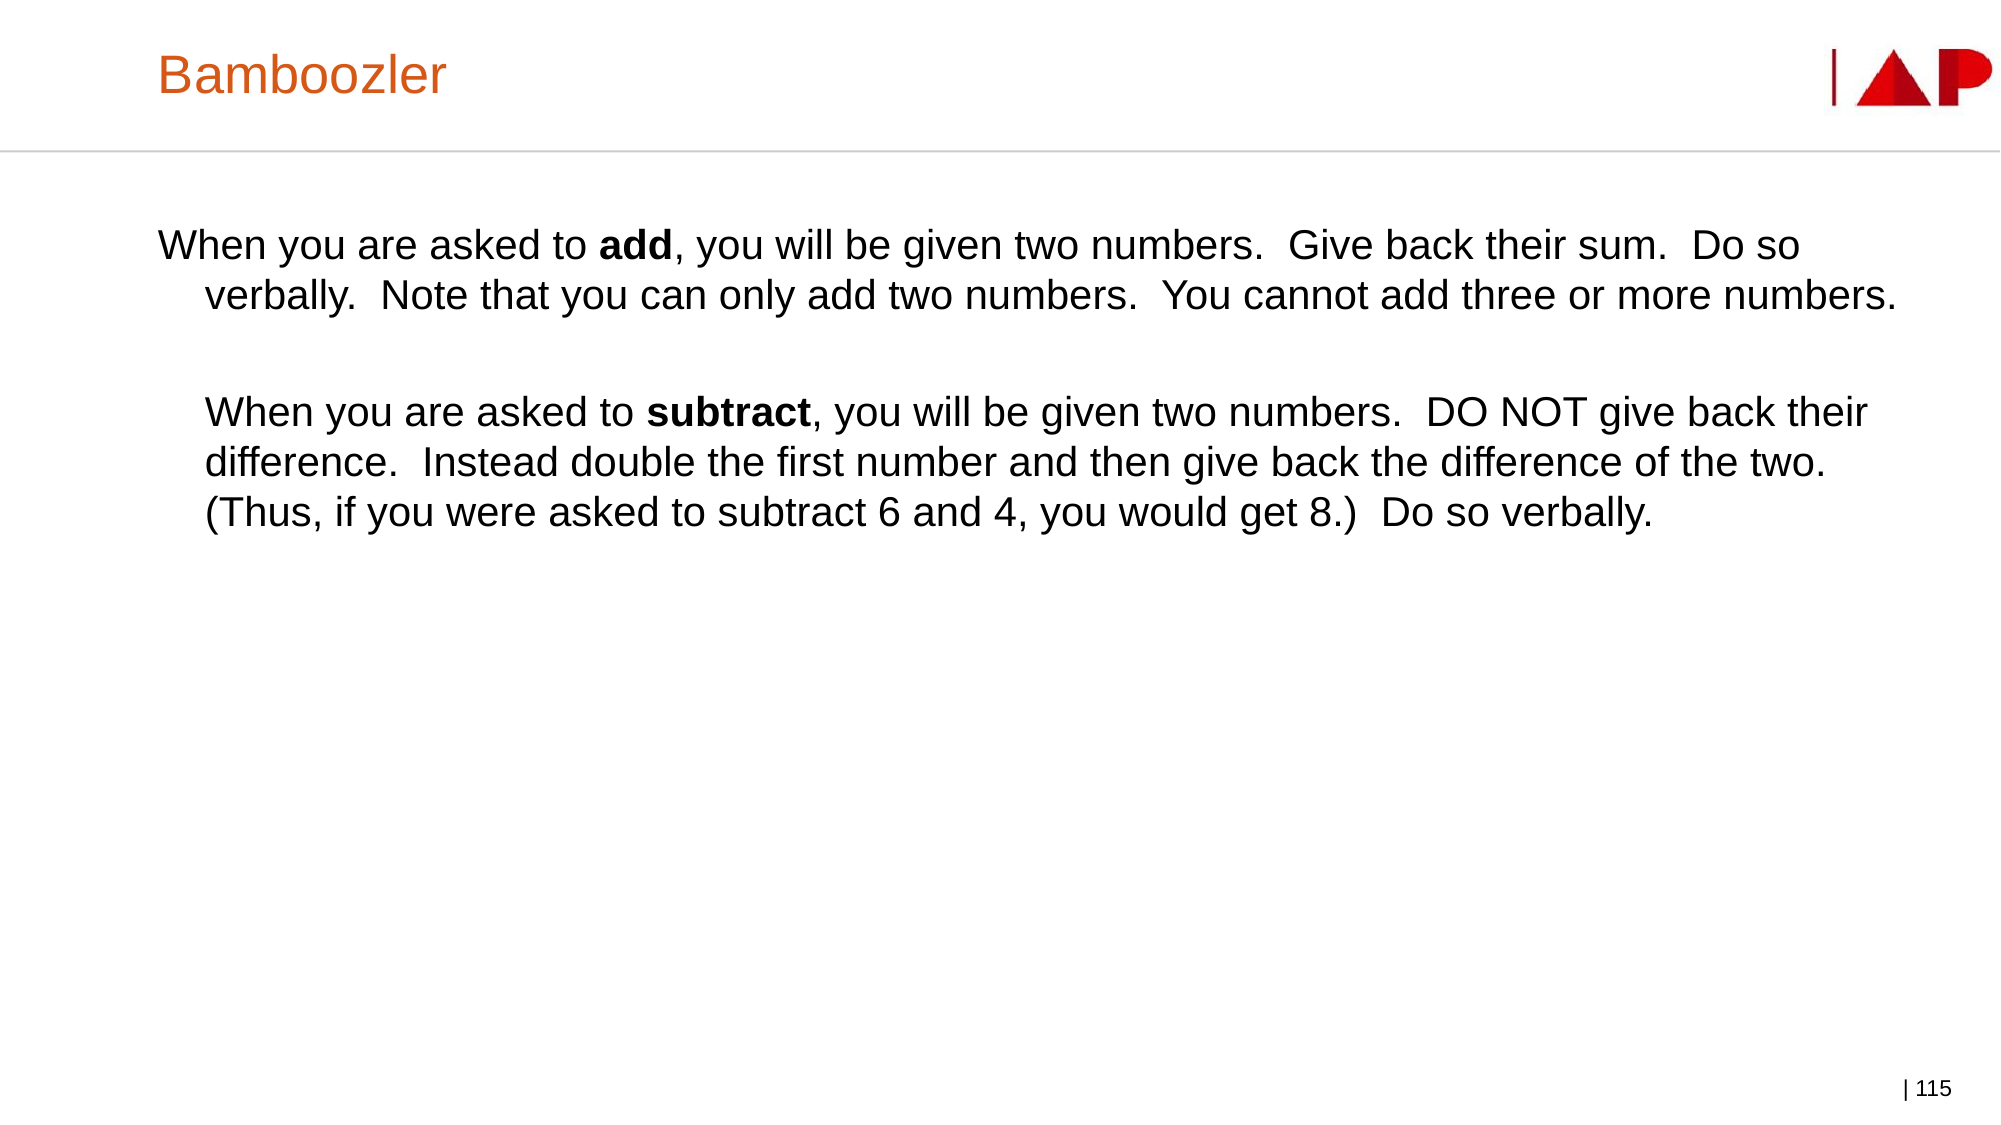

# Bamboozler
When you are asked to add, you will be given two numbers.  Give back their sum.  Do so verbally.  Note that you can only add two numbers.  You cannot add three or more numbers.

	When you are asked to subtract, you will be given two numbers.  DO NOT give back their difference.  Instead double the first number and then give back the difference of the two.  (Thus, if you were asked to subtract 6 and 4, you would get 8.)  Do so verbally.

| 115